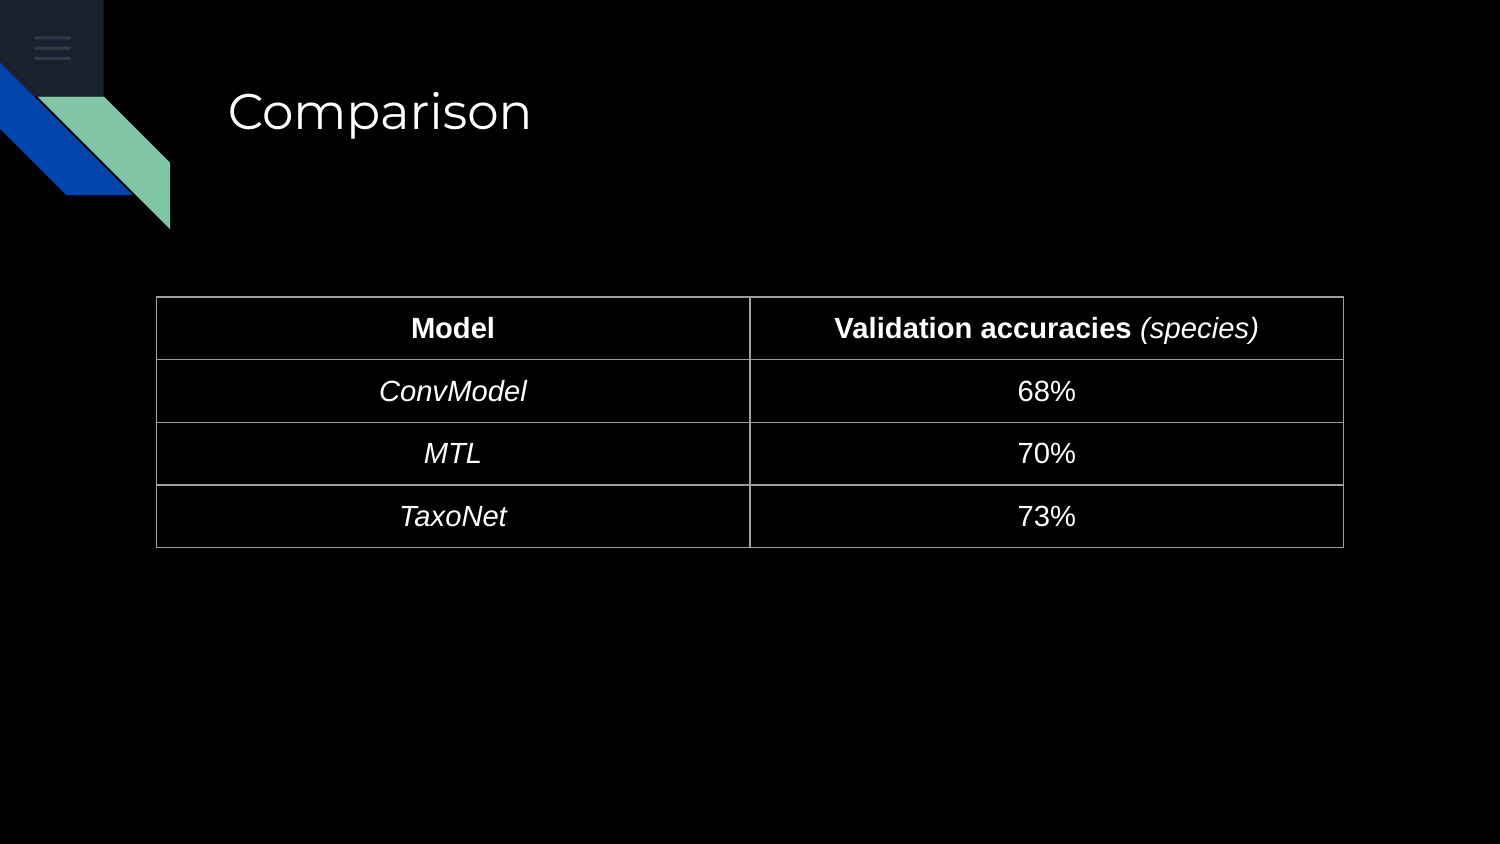

# Comparison
| Model | Validation accuracies (species) |
| --- | --- |
| ConvModel | 68% |
| MTL | 70% |
| TaxoNet | 73% |